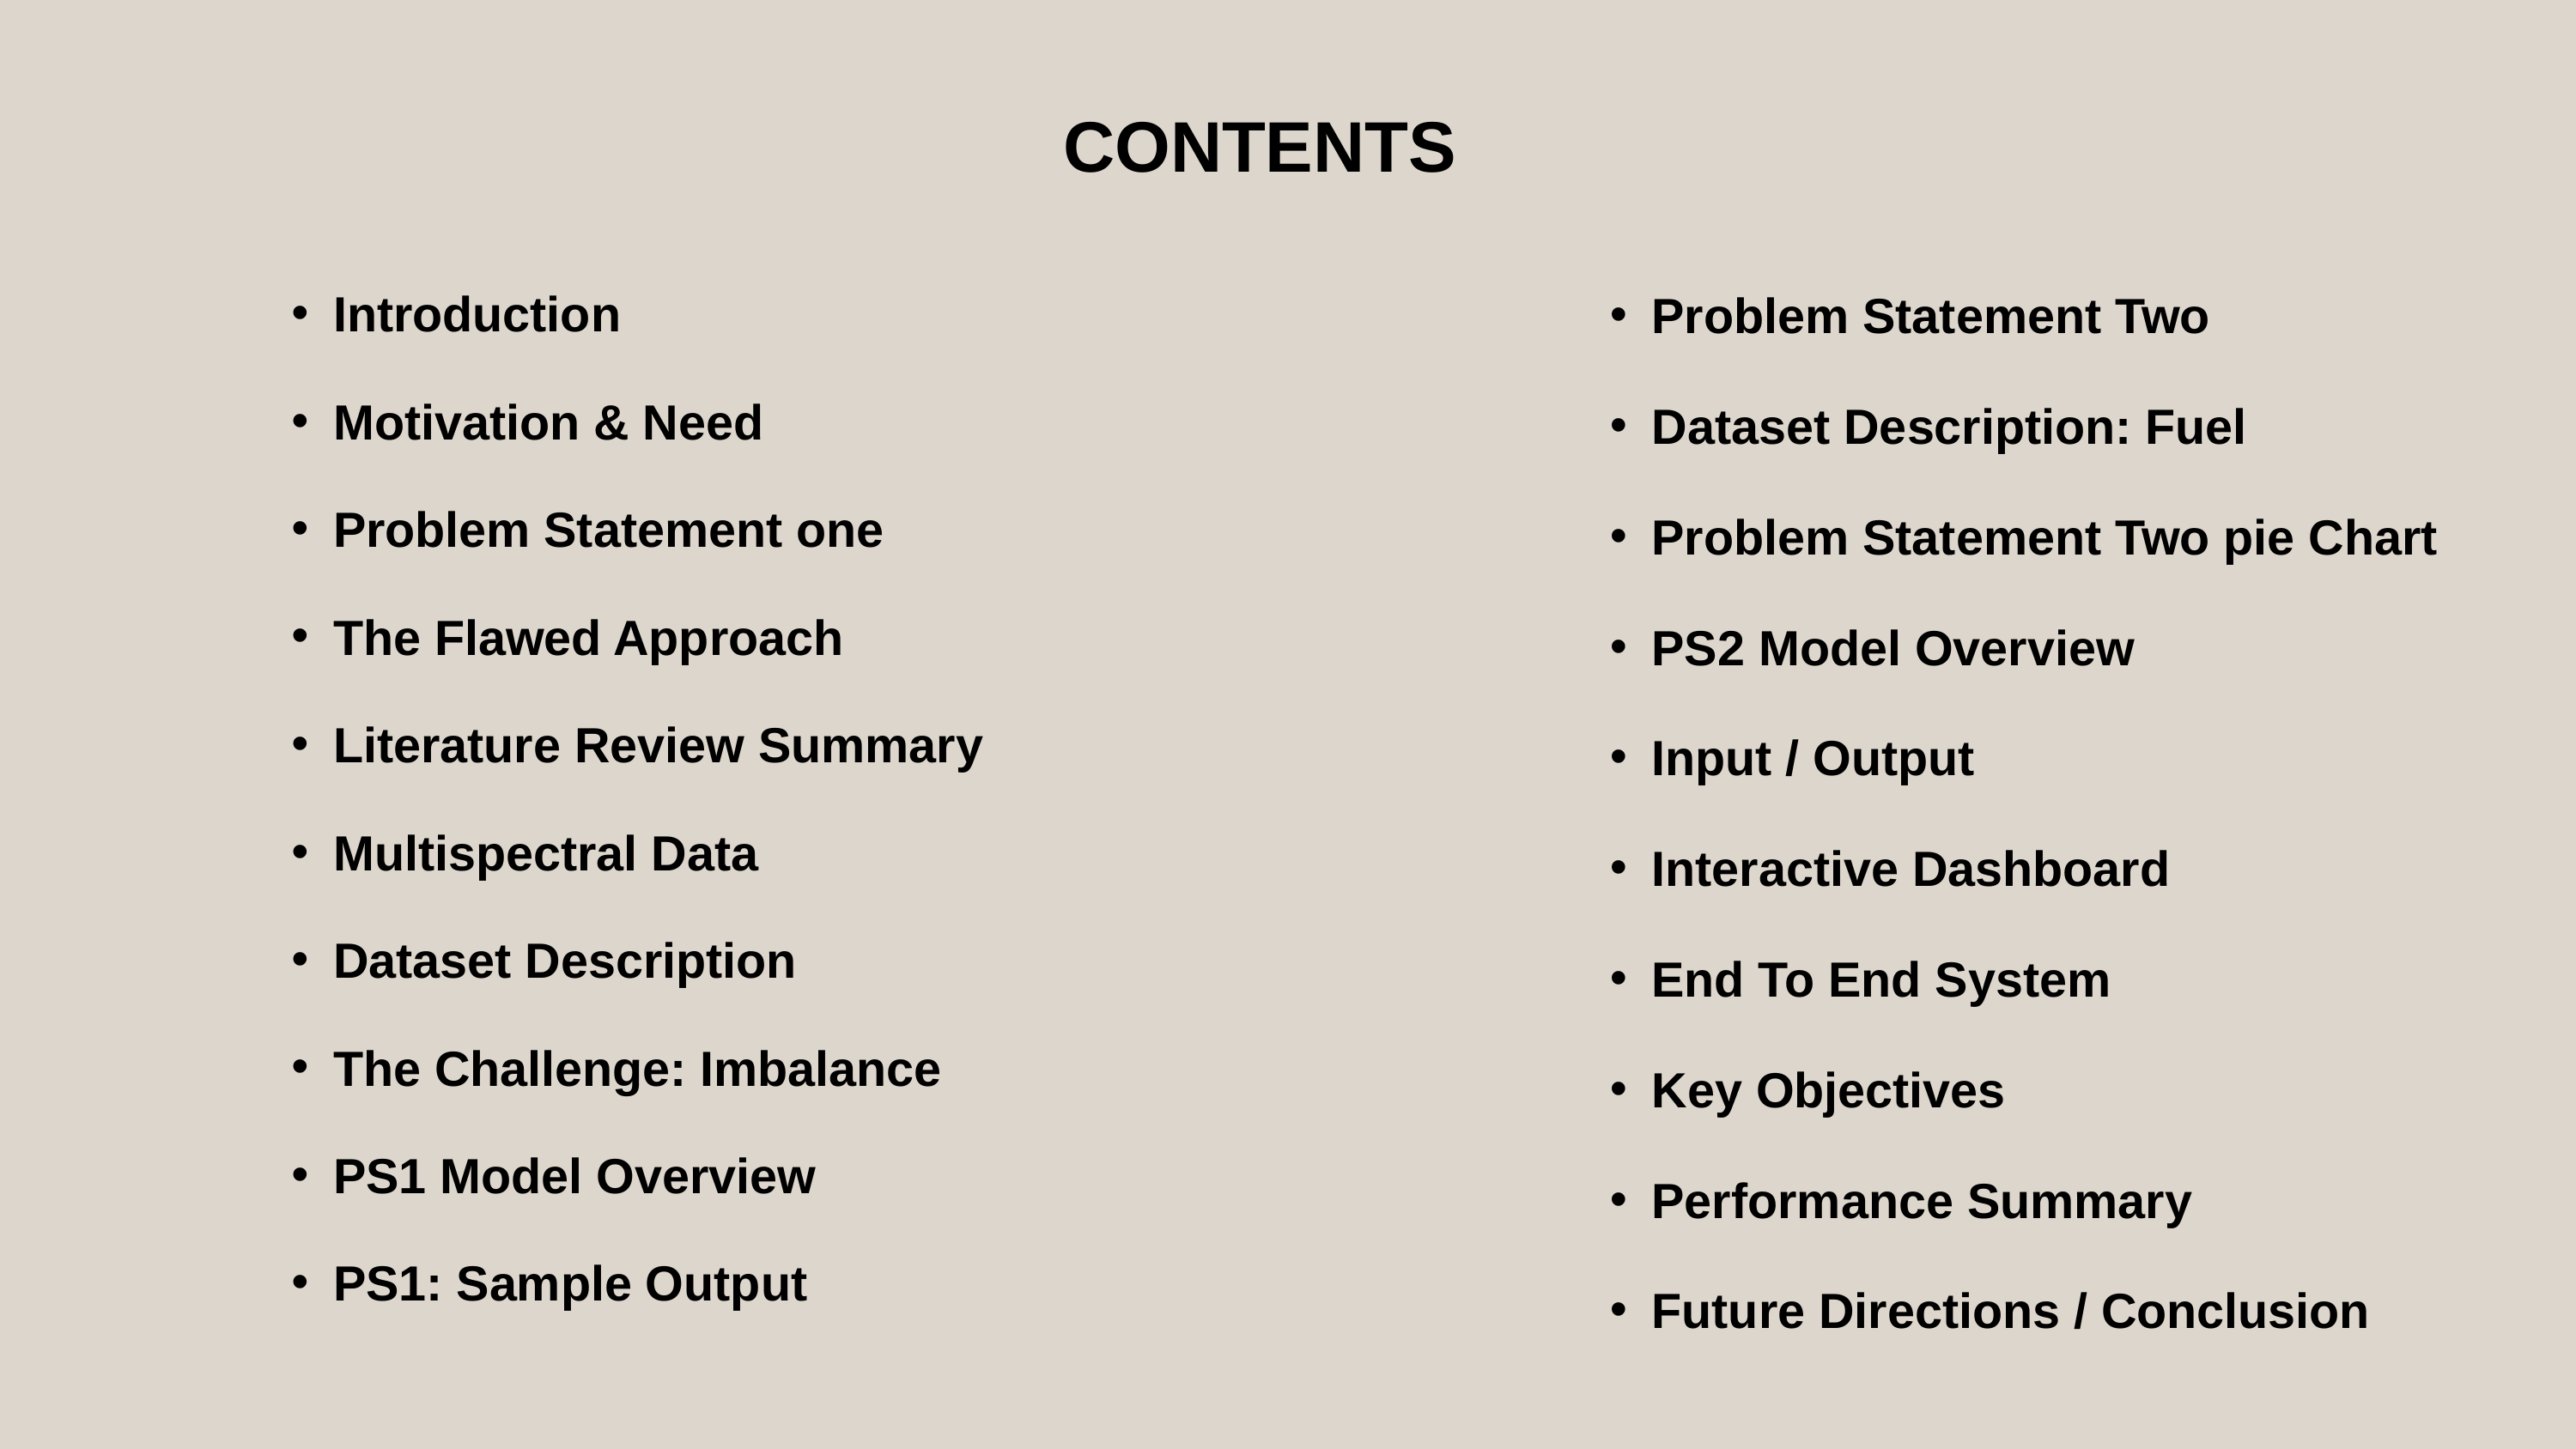

CONTENTS
Problem Statement Two
Dataset Description: Fuel
Problem Statement Two pie Chart
PS2 Model Overview
Input / Output
Interactive Dashboard
End To End System
Key Objectives
Performance Summary
Future Directions / Conclusion

Introduction
Motivation & Need
Problem Statement one
The Flawed Approach
Literature Review Summary
Multispectral Data
Dataset Description
The Challenge: Imbalance
PS1 Model Overview
PS1: Sample Output